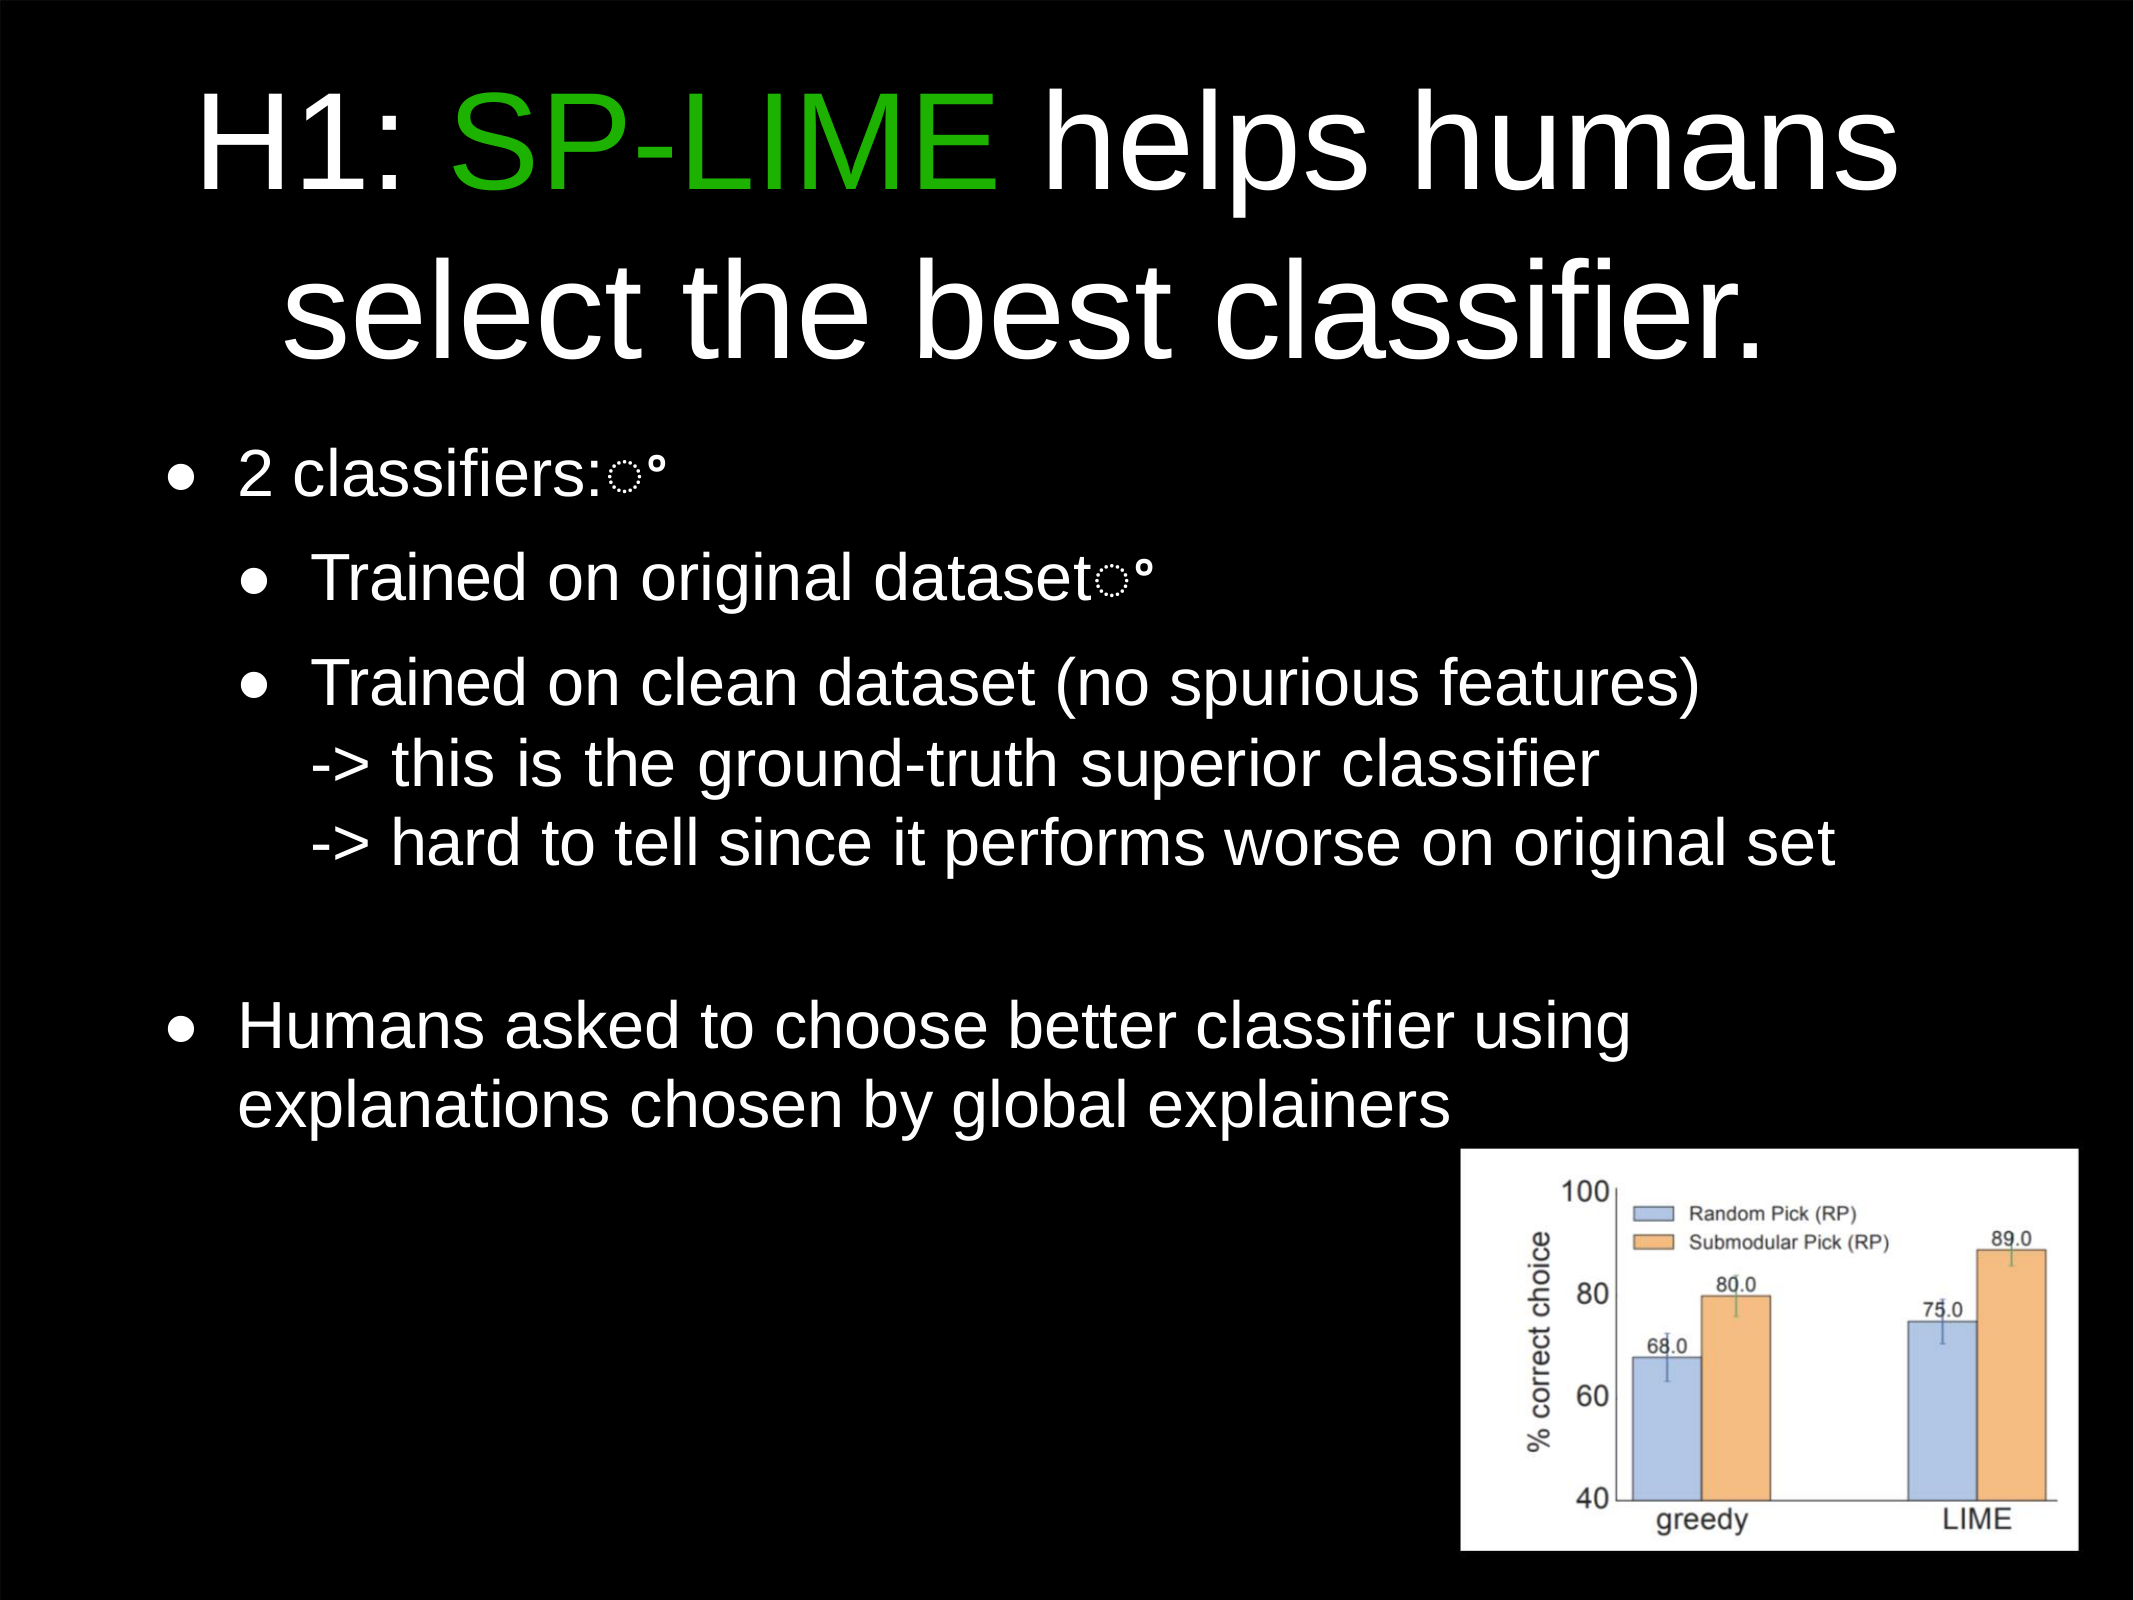

H1: SP-LIME helps humans
select the best classiﬁer.
•
2 classiﬁers:ꢀ
•
•
Trained on original datasetꢀ
Trained on clean dataset (no spurious features)
-> this is the ground-truth superior classiﬁer
-> hard to tell since it performs worse on original set
•
Humans asked to choose better classiﬁer using
explanations chosen by global explainers